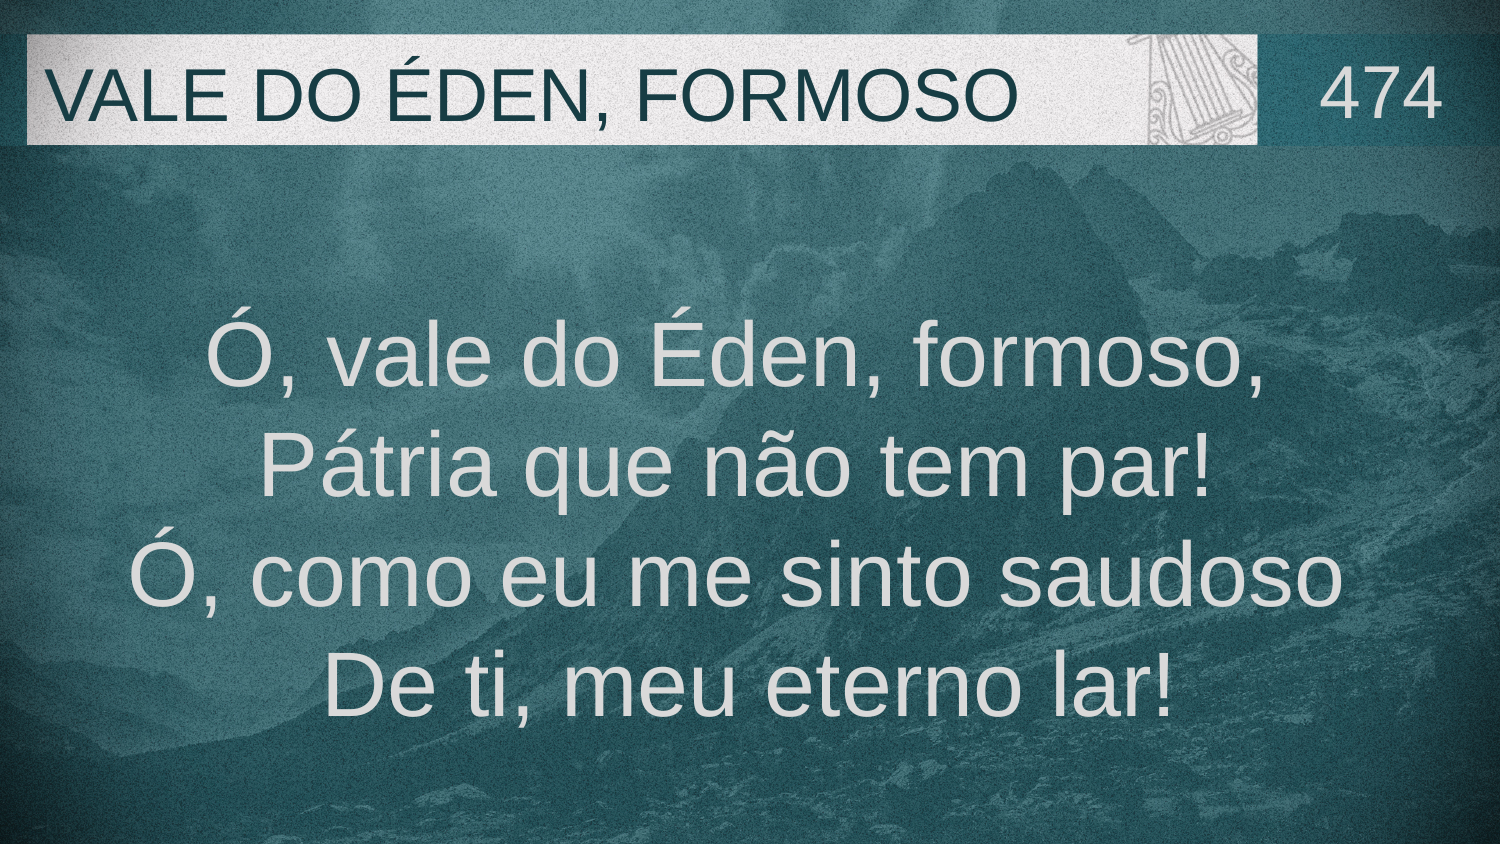

# VALE DO ÉDEN, FORMOSO
474
Ó, vale do Éden, formoso,
Pátria que não tem par!
Ó, como eu me sinto saudoso
De ti, meu eterno lar!